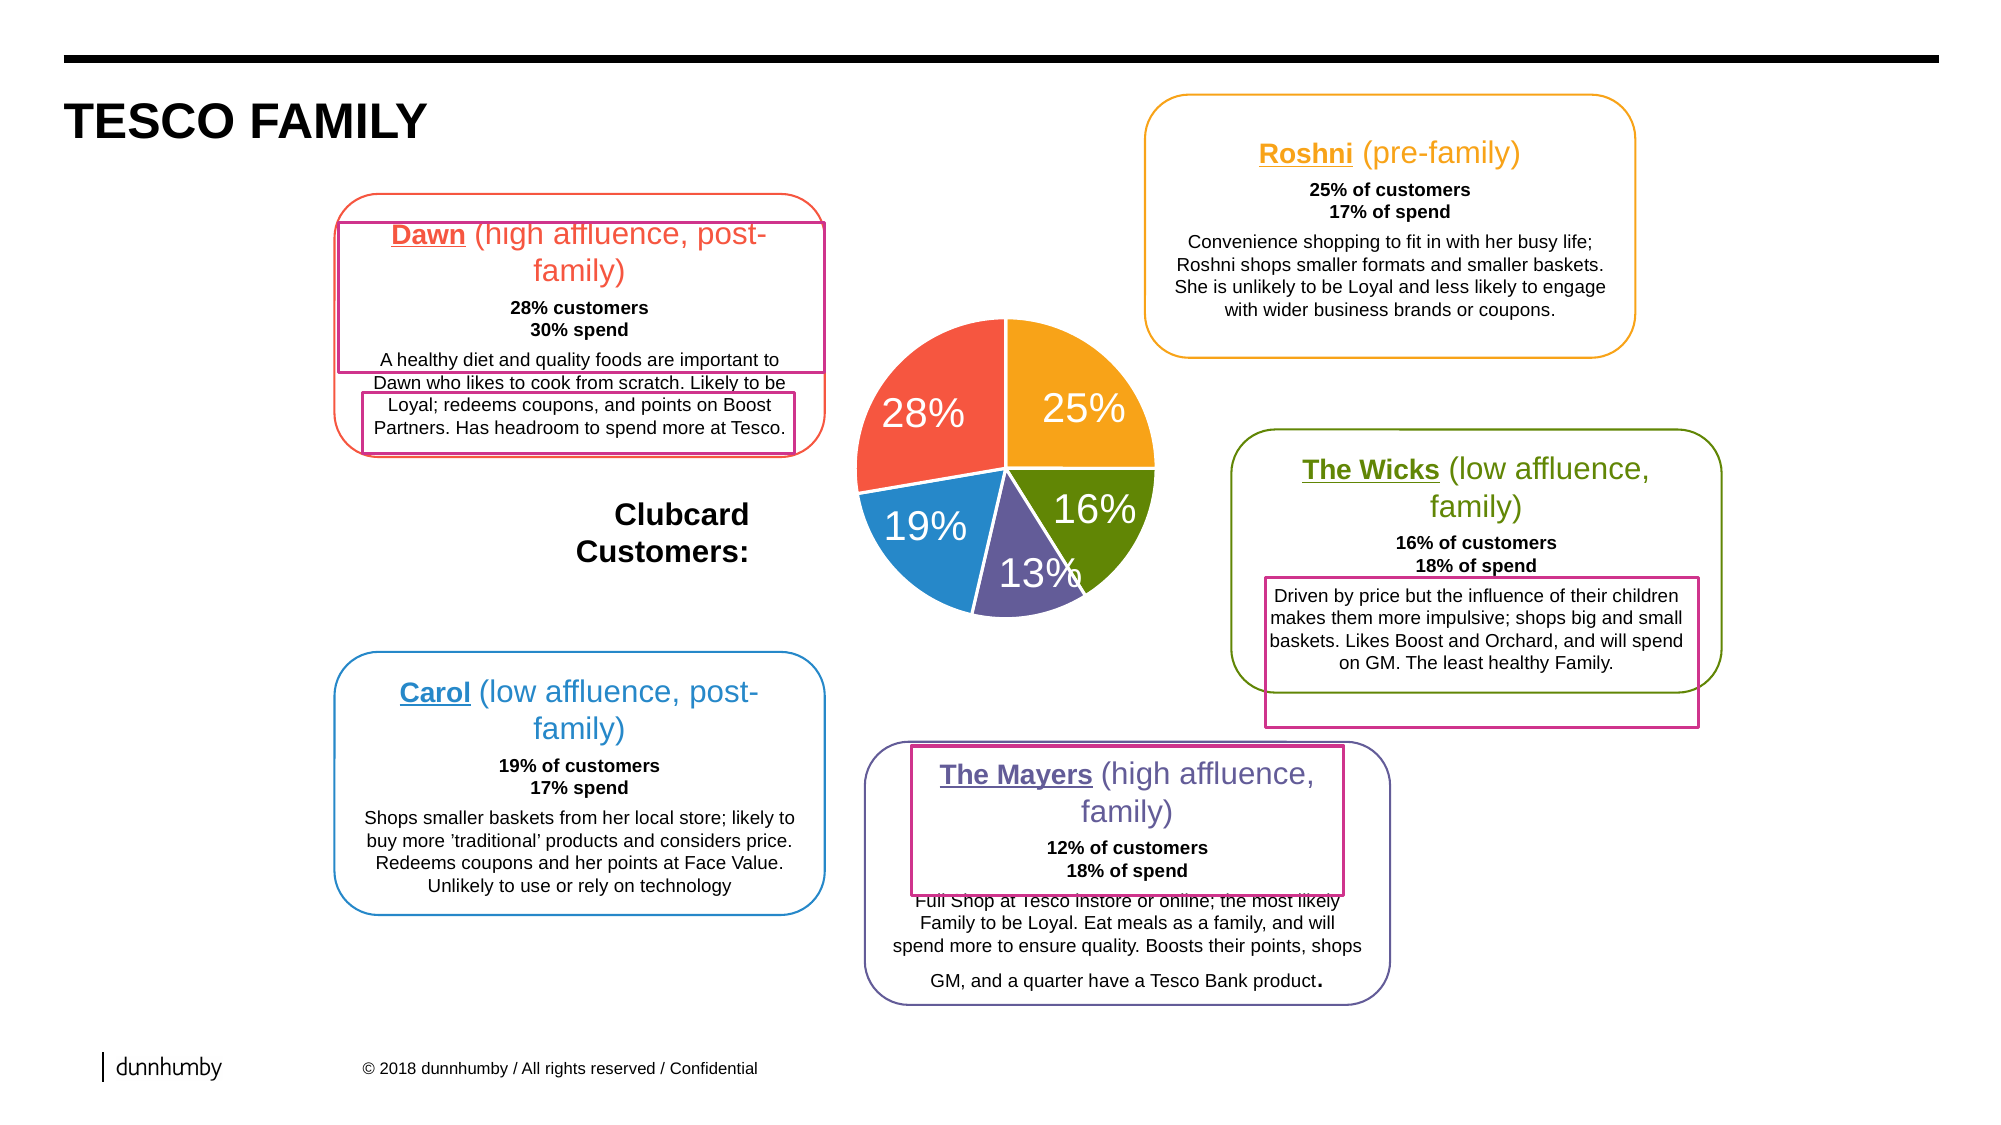

Roshni (pre-family)

25% of customers
17% of spend

Convenience shopping to fit in with her busy life; Roshni shops smaller formats and smaller baskets. She is unlikely to be Loyal and less likely to engage with wider business brands or coupons.
# TESCO FAMILY
Dawn (high affluence, post-family)

28% customers
30% spend

A healthy diet and quality foods are important to Dawn who likes to cook from scratch. Likely to be Loyal; redeems coupons, and points on Boost Partners. Has headroom to spend more at Tesco.

### Chart

| Category | Total |
|---|---|
| Roshni | 4742148.0 |
| The Wicks | 3047643.0 |
| The Mayers | 2373181.0 |
| Carol | 3538751.0 |
| Dawn | 5249182.0 |
The Wicks (low affluence, family)

16% of customers
18% of spend

Driven by price but the influence of their children makes them more impulsive; shops big and small baskets. Likes Boost and Orchard, and will spend on GM. The least healthy Family.
Clubcard Customers:

Carol (low affluence, post-family)

19% of customers
17% spend

Shops smaller baskets from her local store; likely to buy more ’traditional’ products and considers price. Redeems coupons and her points at Face Value. Unlikely to use or rely on technology
The Mayers (high affluence, family)

12% of customers
18% of spend

Full Shop at Tesco instore or online; the most likely Family to be Loyal. Eat meals as a family, and will spend more to ensure quality. Boosts their points, shops GM, and a quarter have a Tesco Bank product.